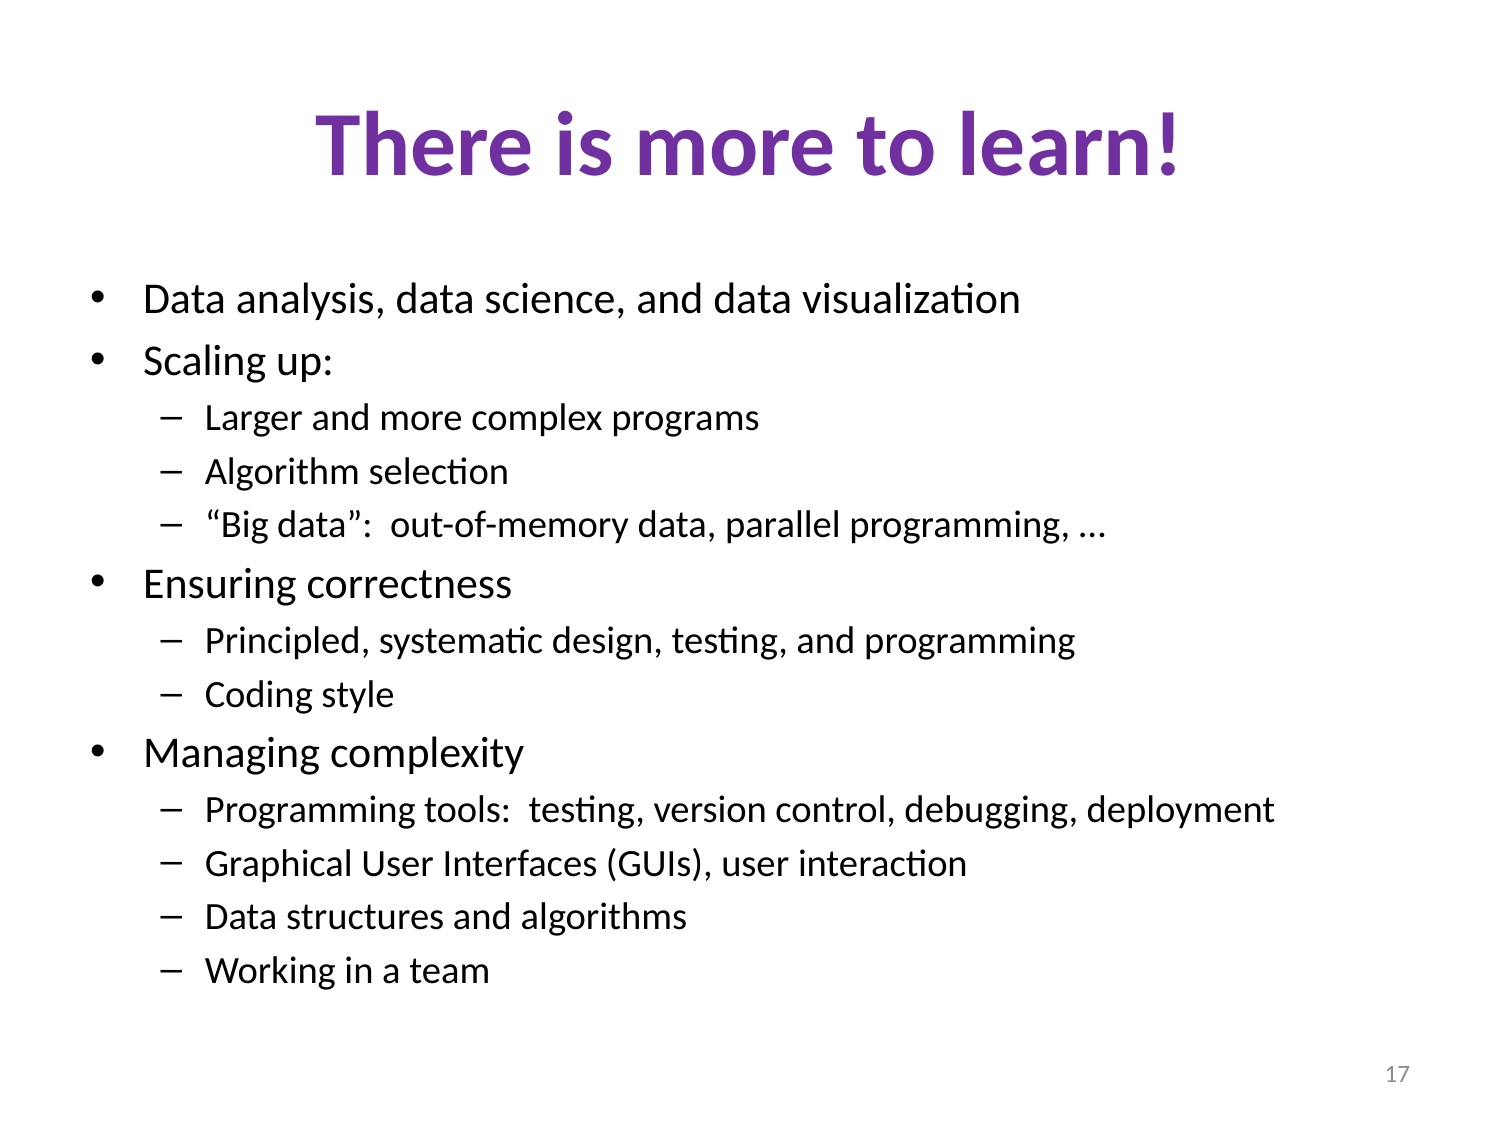

# There is more to learn!
Data analysis, data science, and data visualization
Scaling up:
Larger and more complex programs
Algorithm selection
“Big data”:  out-of-memory data, parallel programming, …
Ensuring correctness
Principled, systematic design, testing, and programming
Coding style
Managing complexity
Programming tools:  testing, version control, debugging, deployment
Graphical User Interfaces (GUIs), user interaction
Data structures and algorithms
Working in a team

17